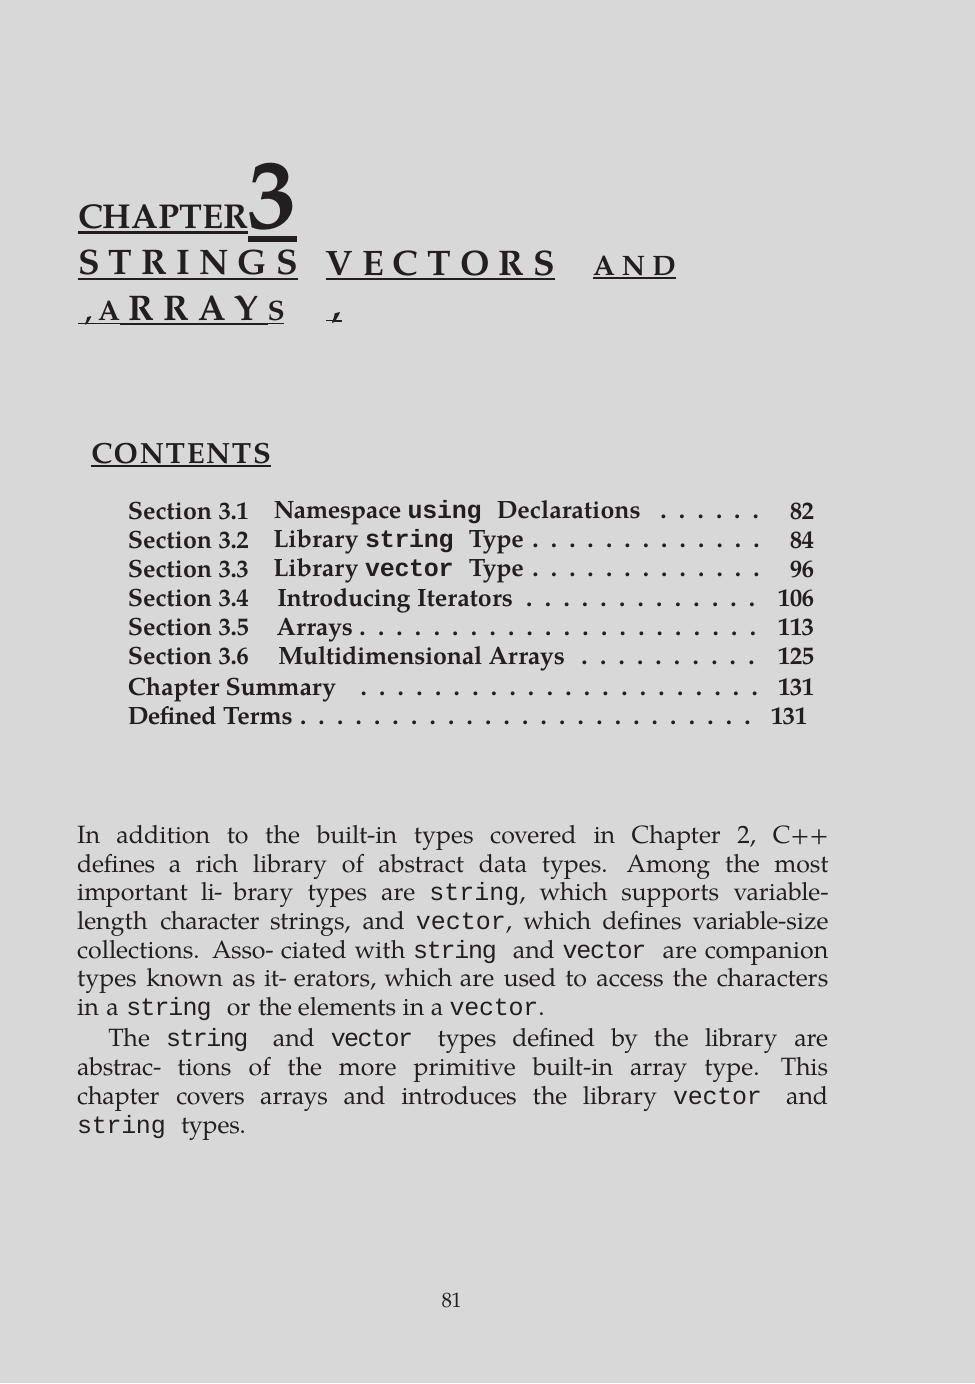

# C	H	A	P	T	E	R	3
A N D
S T R I N G S , A R R A Y S
V E C T O R S ,
Contents
| Section 3.1 | Namespace using Declarations . . . . . . | 82 |
| --- | --- | --- |
| Section 3.2 | Library string Type . . . . . . . . . . . . . | 84 |
| Section 3.3 | Library vector Type . . . . . . . . . . . . . | 96 |
| Section 3.4 | Introducing Iterators . . . . . . . . . . . . . | 106 |
| Section 3.5 | Arrays . . . . . . . . . . . . . . . . . . . . . . | 113 |
| Section 3.6 | Multidimensional Arrays . . . . . . . . . . | 125 |
Chapter Summary	. . . . . . . . . . . . . . . . . . . . . .  131
Defined Terms . . . . . . . . . . . . . . . . . . . . . . . . .  131
In addition to the built-in types covered in Chapter 2, C++ defines a rich library of abstract data types. Among the most important li- brary types are string, which supports variable-length character strings, and vector, which defines variable-size collections. Asso- ciated with string and vector are companion types known as it- erators, which are used to access the characters in a string or the elements in a vector.
The string and vector types defined by the library are abstrac- tions of the more primitive built-in array type. This chapter covers arrays and introduces the library vector and string types.
81